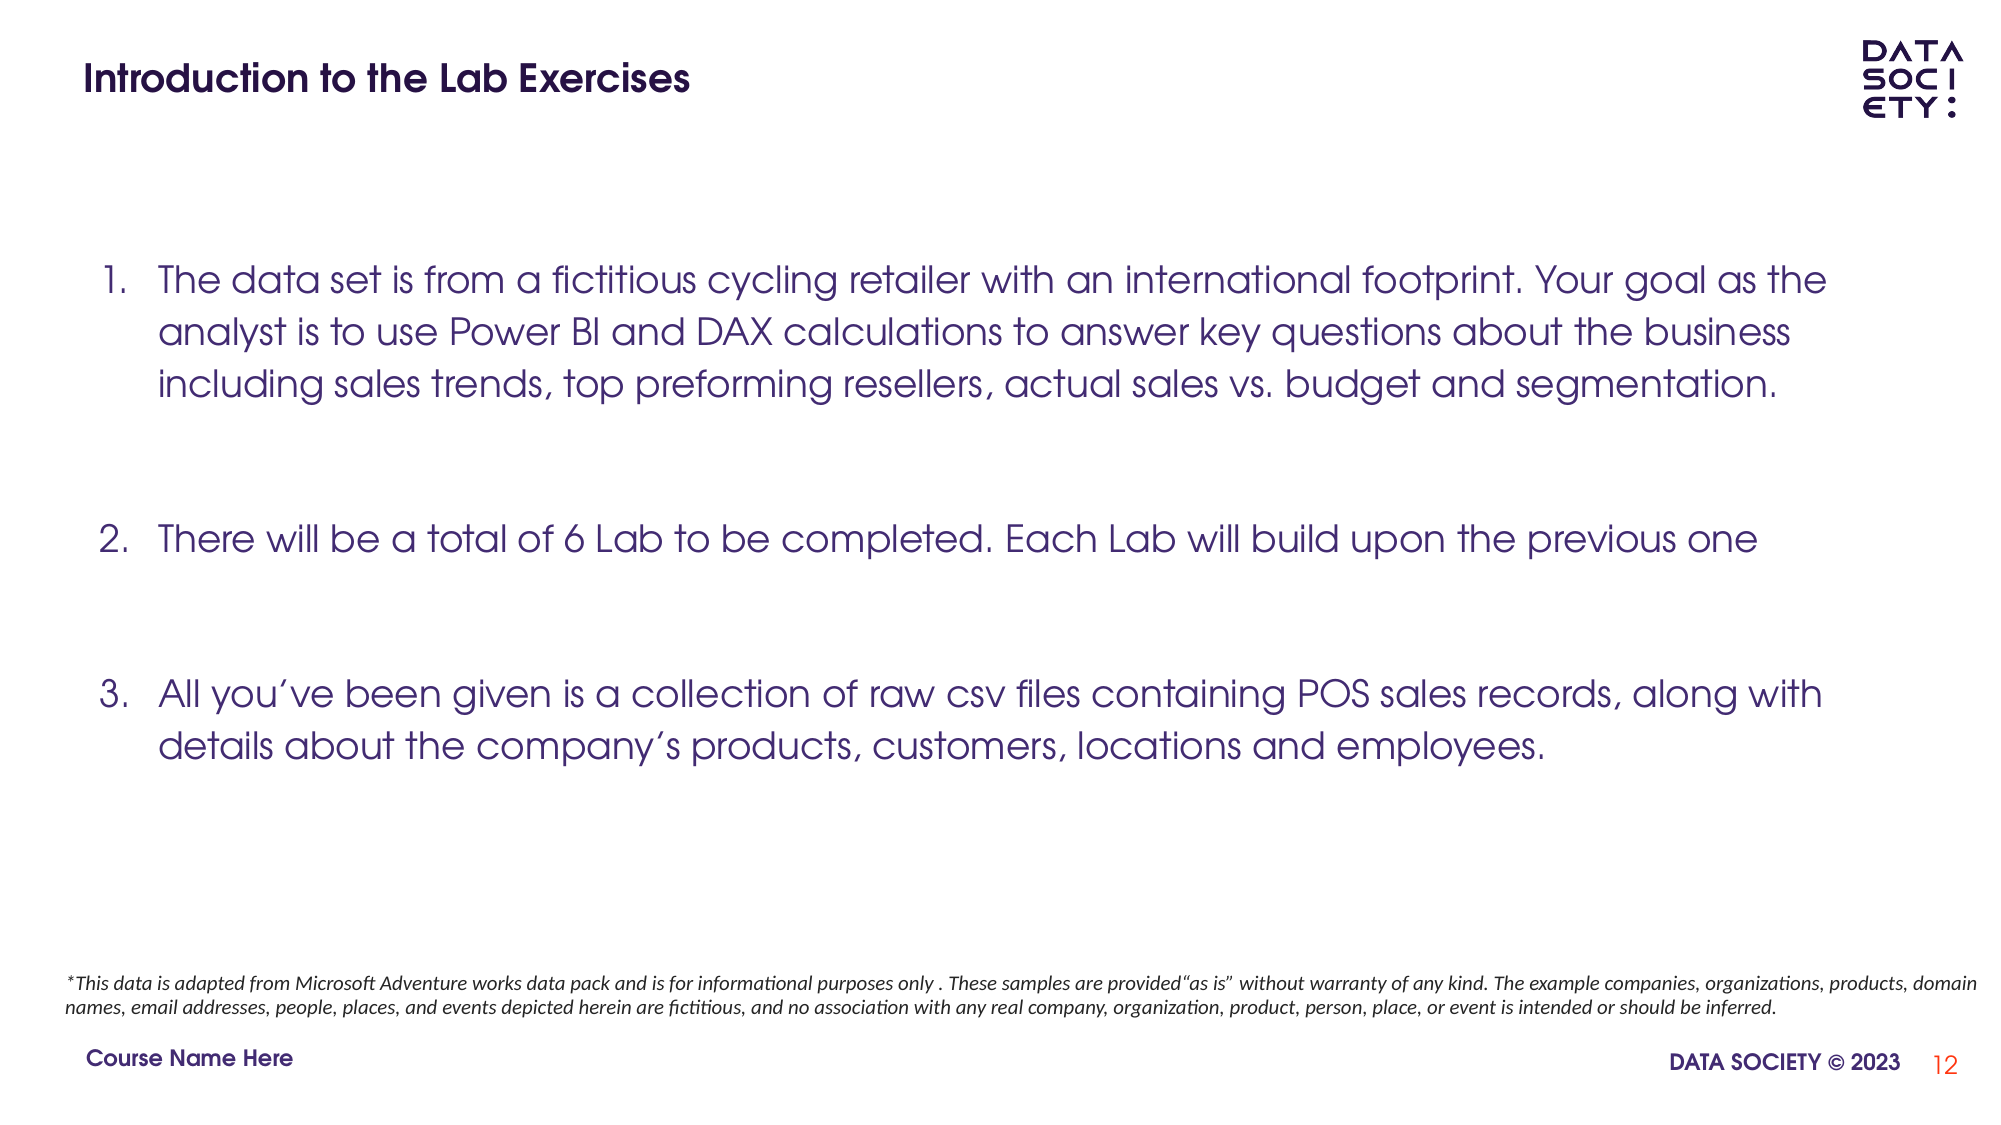

# Introduction to the Lab Exercises
The data set is from a fictitious cycling retailer with an international footprint. Your goal as the analyst is to use Power BI and DAX calculations to answer key questions about the business including sales trends, top preforming resellers, actual sales vs. budget and segmentation.

There will be a total of 6 Lab to be completed. Each Lab will build upon the previous one

All you’ve been given is a collection of raw csv files containing POS sales records, along with details about the company’s products, customers, locations and employees.

*This data is adapted from Microsoft Adventure works data pack and is for informational purposes only . These samples are provided“as is” without warranty of any kind. The example companies, organizations, products, domain names, email addresses, people, places, and events depicted herein are fictitious, and no association with any real company, organization, product, person, place, or event is intended or should be inferred.
12